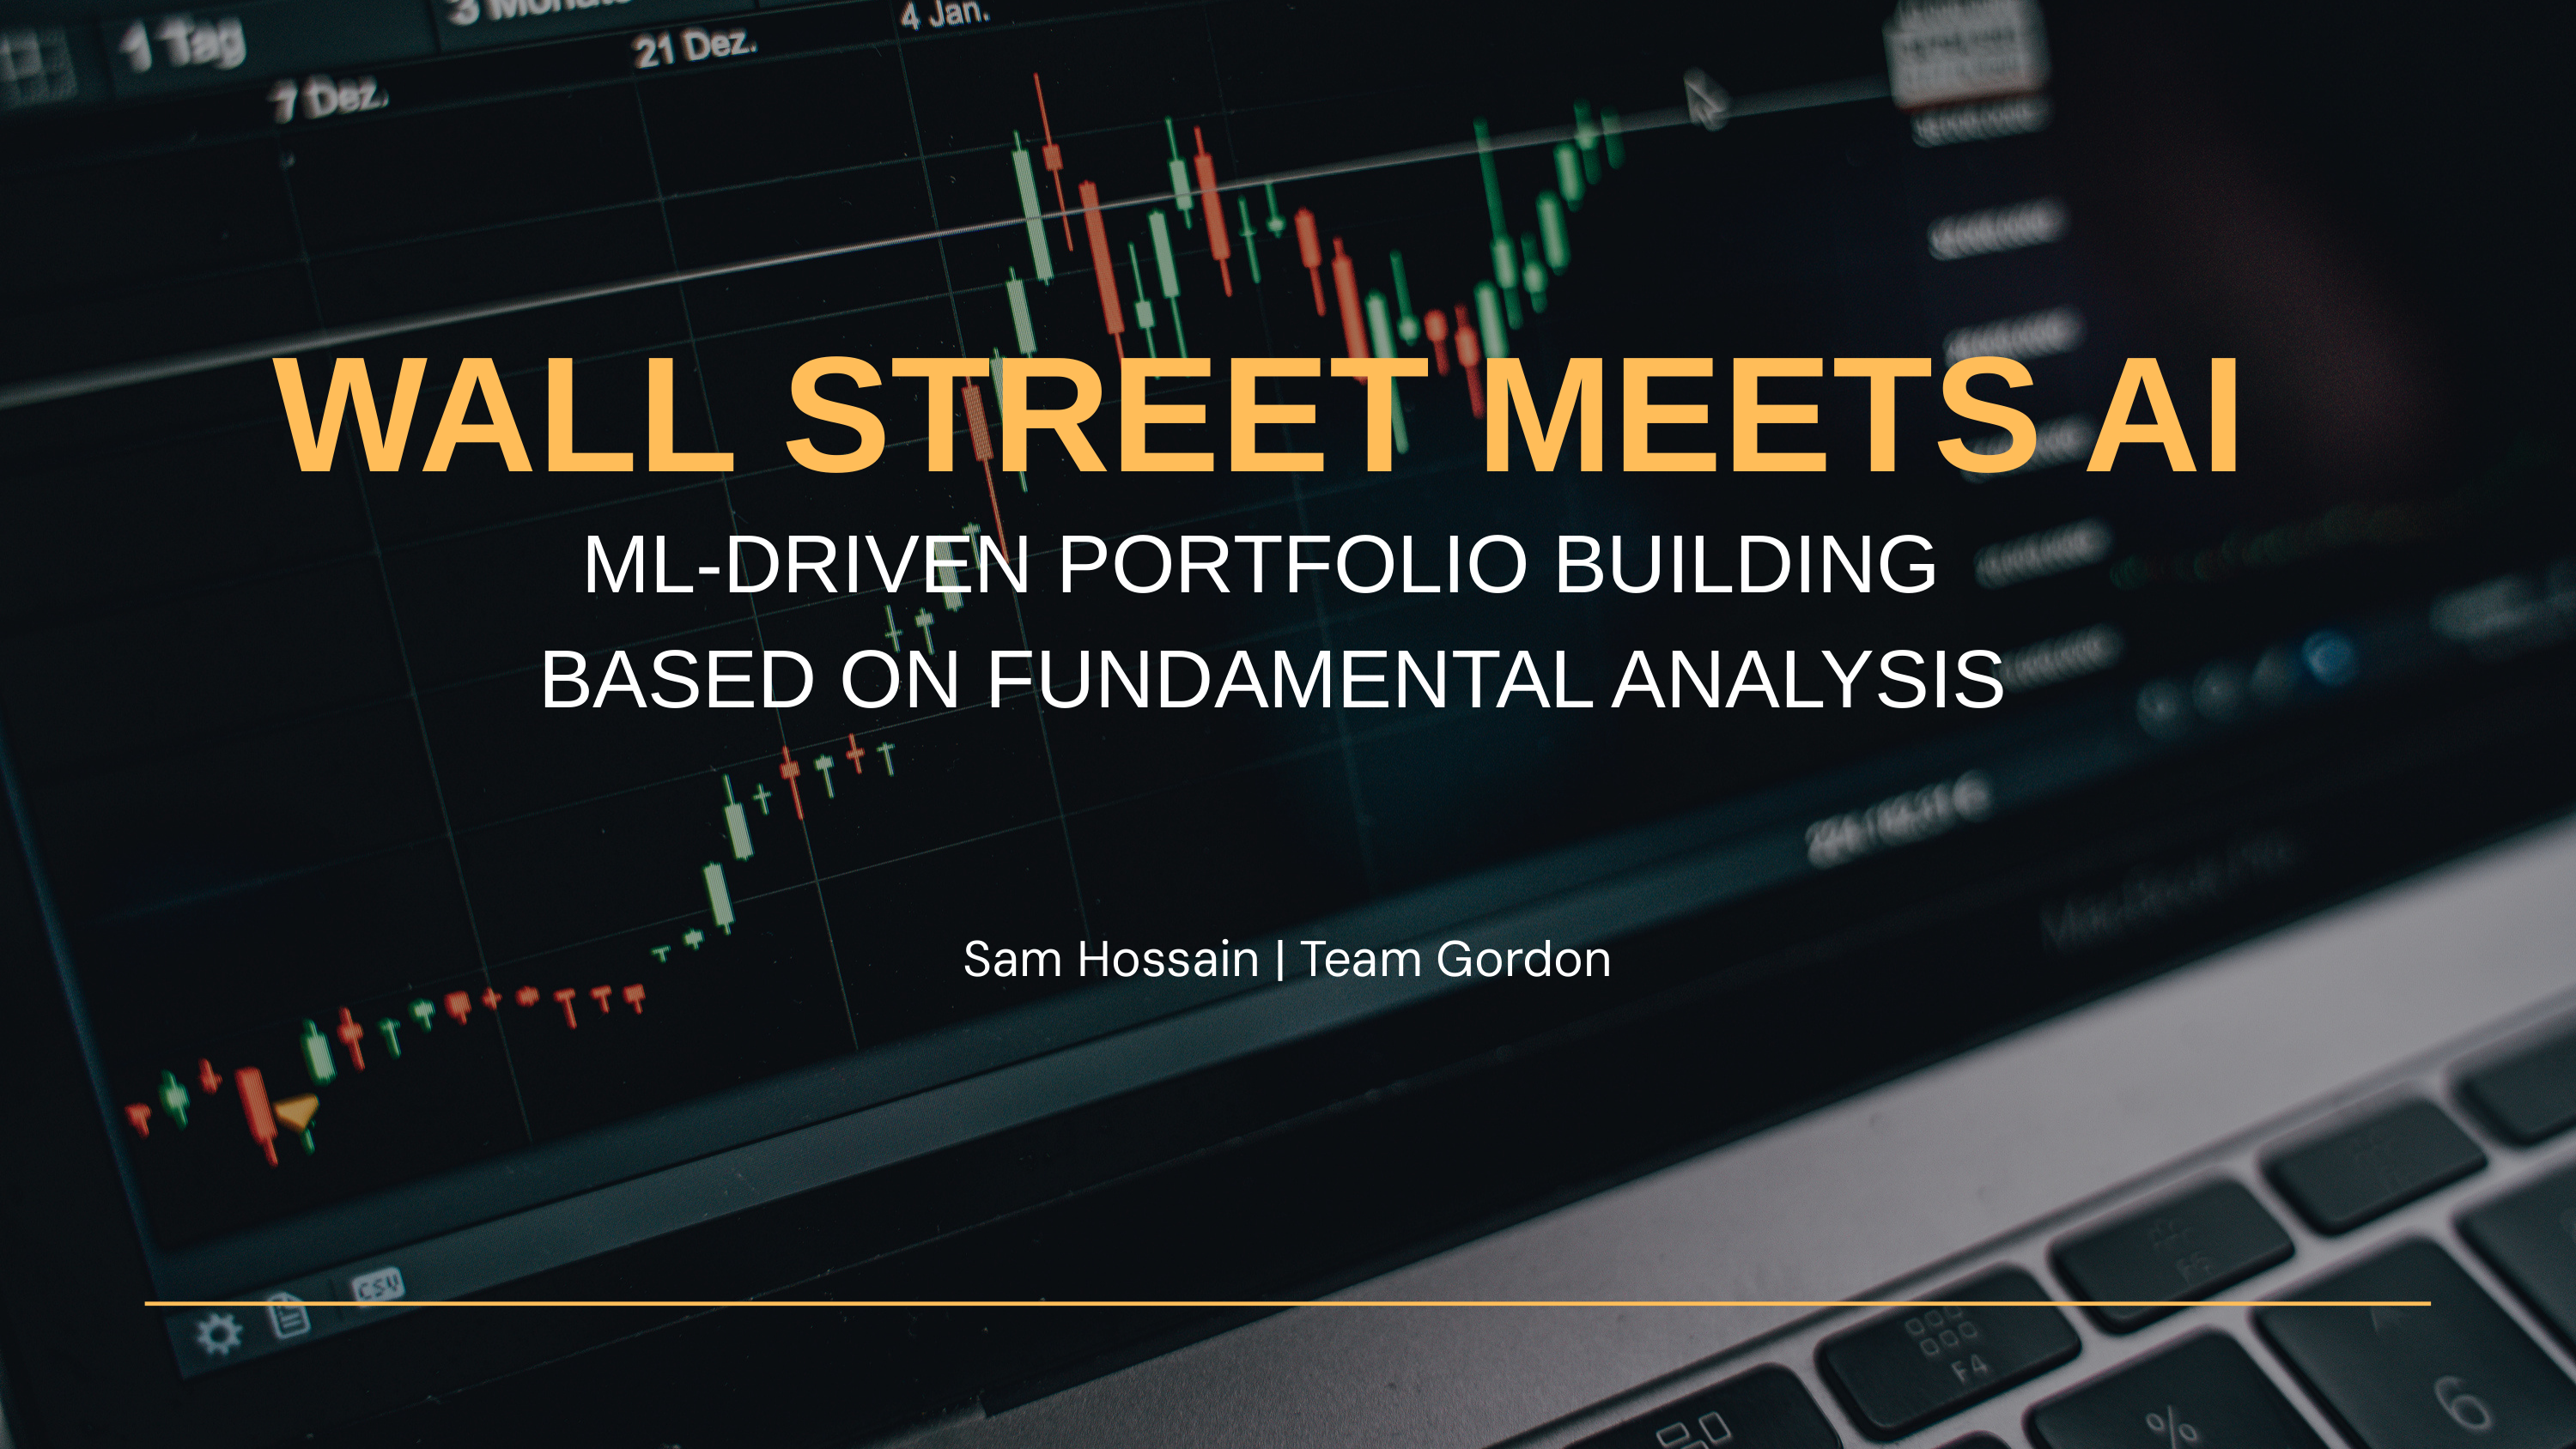

WALL STREET MEETS AI
ML-DRIVEN PORTFOLIO BUILDING
BASED ON FUNDAMENTAL ANALYSIS
Sam Hossain | Team Gordon